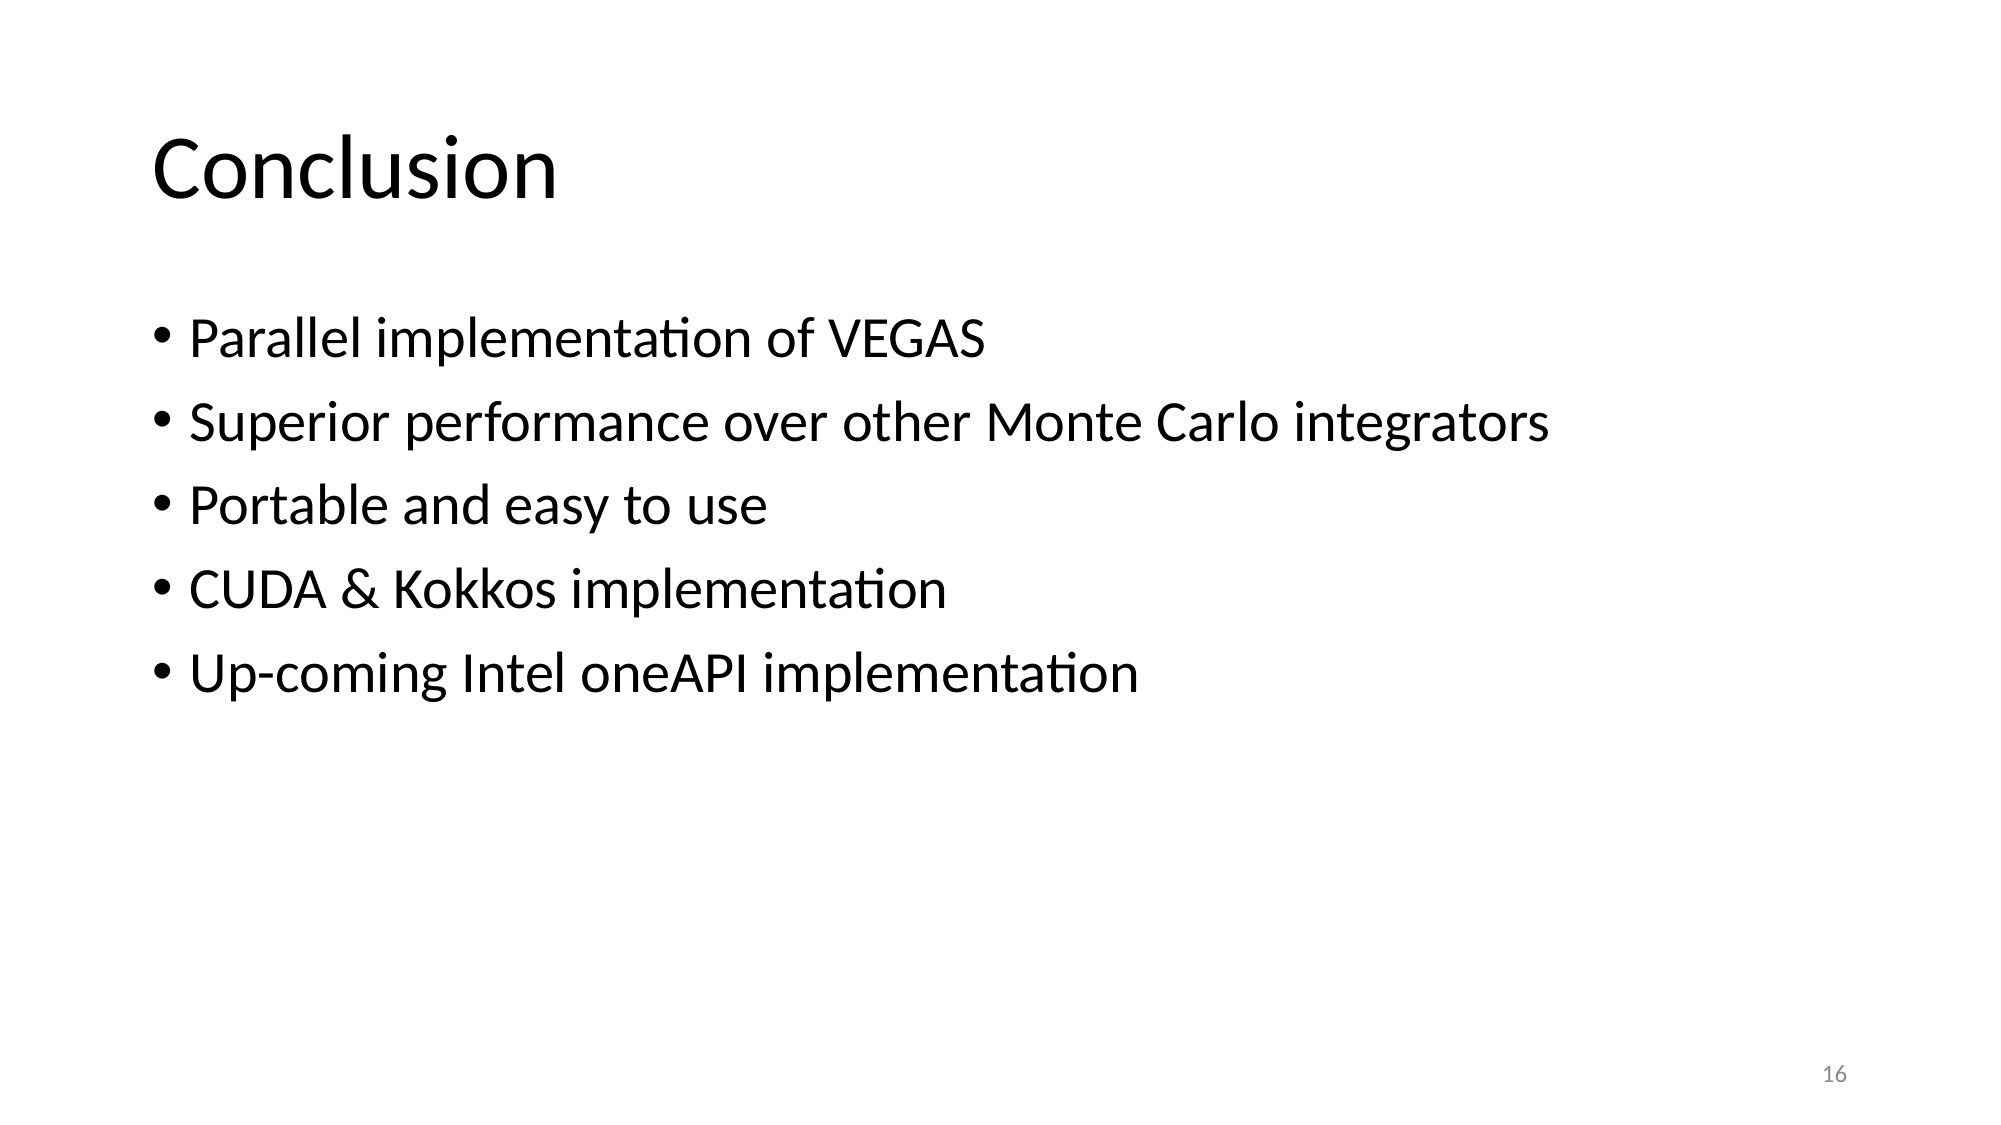

# Conclusion
Parallel implementation of VEGAS
Superior performance over other Monte Carlo integrators
Portable and easy to use
CUDA & Kokkos implementation
Up-coming Intel oneAPI implementation
16